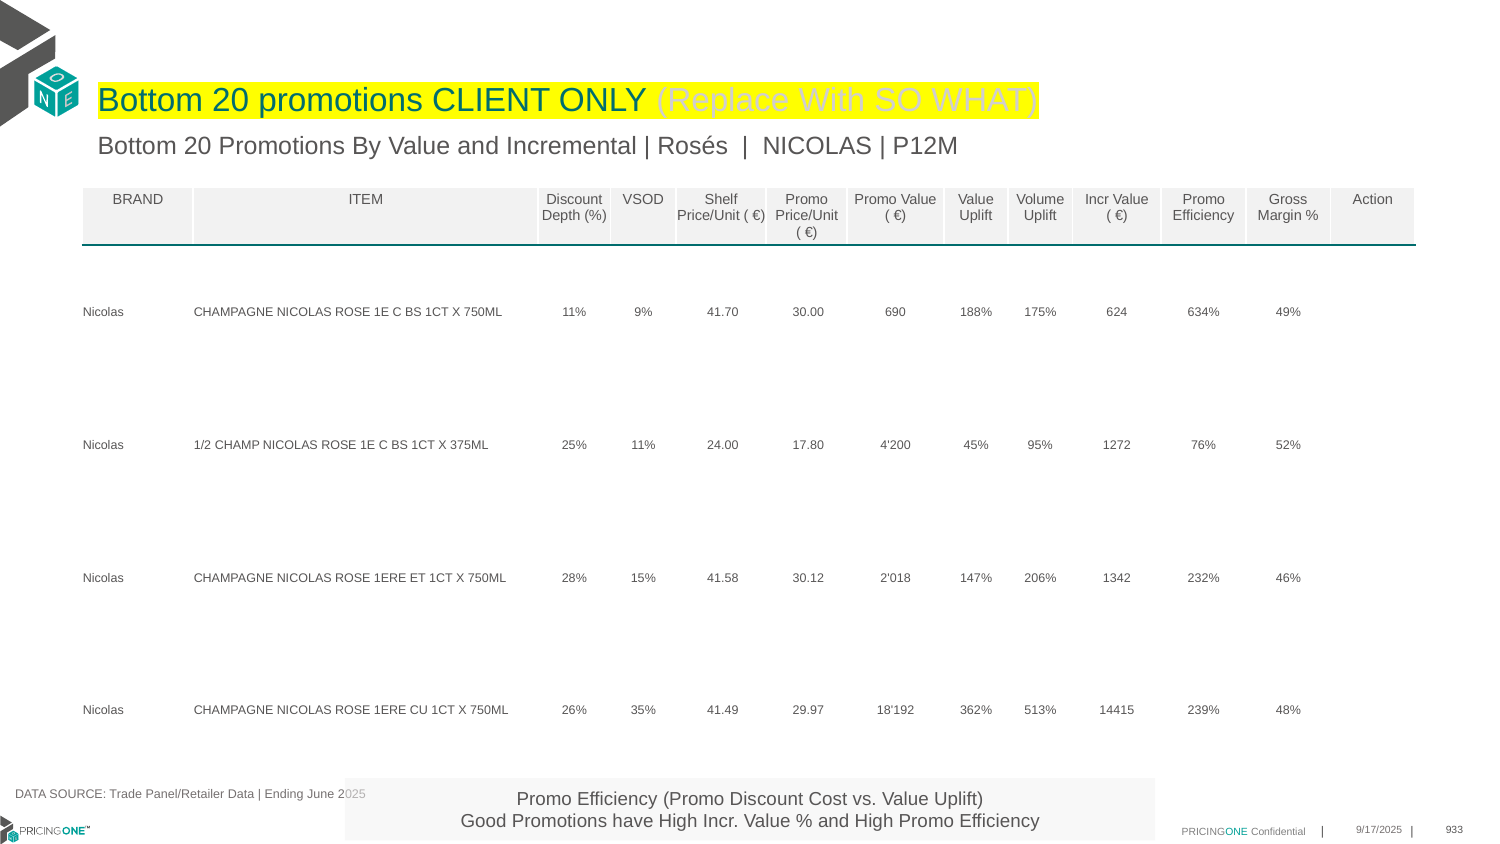

# Bottom 20 promotions CLIENT ONLY (Replace With SO WHAT)
Bottom 20 Promotions By Value and Incremental | Rosés  |  NICOLAS | P12M
| BRAND | ITEM | Discount Depth (%) | VSOD | Shelf Price/Unit ( €) | Promo Price/Unit ( €) | Promo Value ( €) | Value Uplift | Volume Uplift | Incr Value ( €) | Promo Efficiency | Gross Margin % | Action |
| --- | --- | --- | --- | --- | --- | --- | --- | --- | --- | --- | --- | --- |
| Nicolas | CHAMPAGNE NICOLAS ROSE 1E C BS 1CT X 750ML | 11% | 9% | 41.70 | 30.00 | 690 | 188% | 175% | 624 | 634% | 49% |  |
| Nicolas | 1/2 CHAMP NICOLAS ROSE 1E C BS 1CT X 375ML | 25% | 11% | 24.00 | 17.80 | 4'200 | 45% | 95% | 1272 | 76% | 52% |  |
| Nicolas | CHAMPAGNE NICOLAS ROSE 1ERE ET 1CT X 750ML | 28% | 15% | 41.58 | 30.12 | 2'018 | 147% | 206% | 1342 | 232% | 46% |  |
| Nicolas | CHAMPAGNE NICOLAS ROSE 1ERE CU 1CT X 750ML | 26% | 35% | 41.49 | 29.97 | 18'192 | 362% | 513% | 14415 | 239% | 48% |  |
DATA SOURCE: Trade Panel/Retailer Data | Ending June 2025
Promo Efficiency (Promo Discount Cost vs. Value Uplift)
Good Promotions have High Incr. Value % and High Promo Efficiency

9/17/2025
933